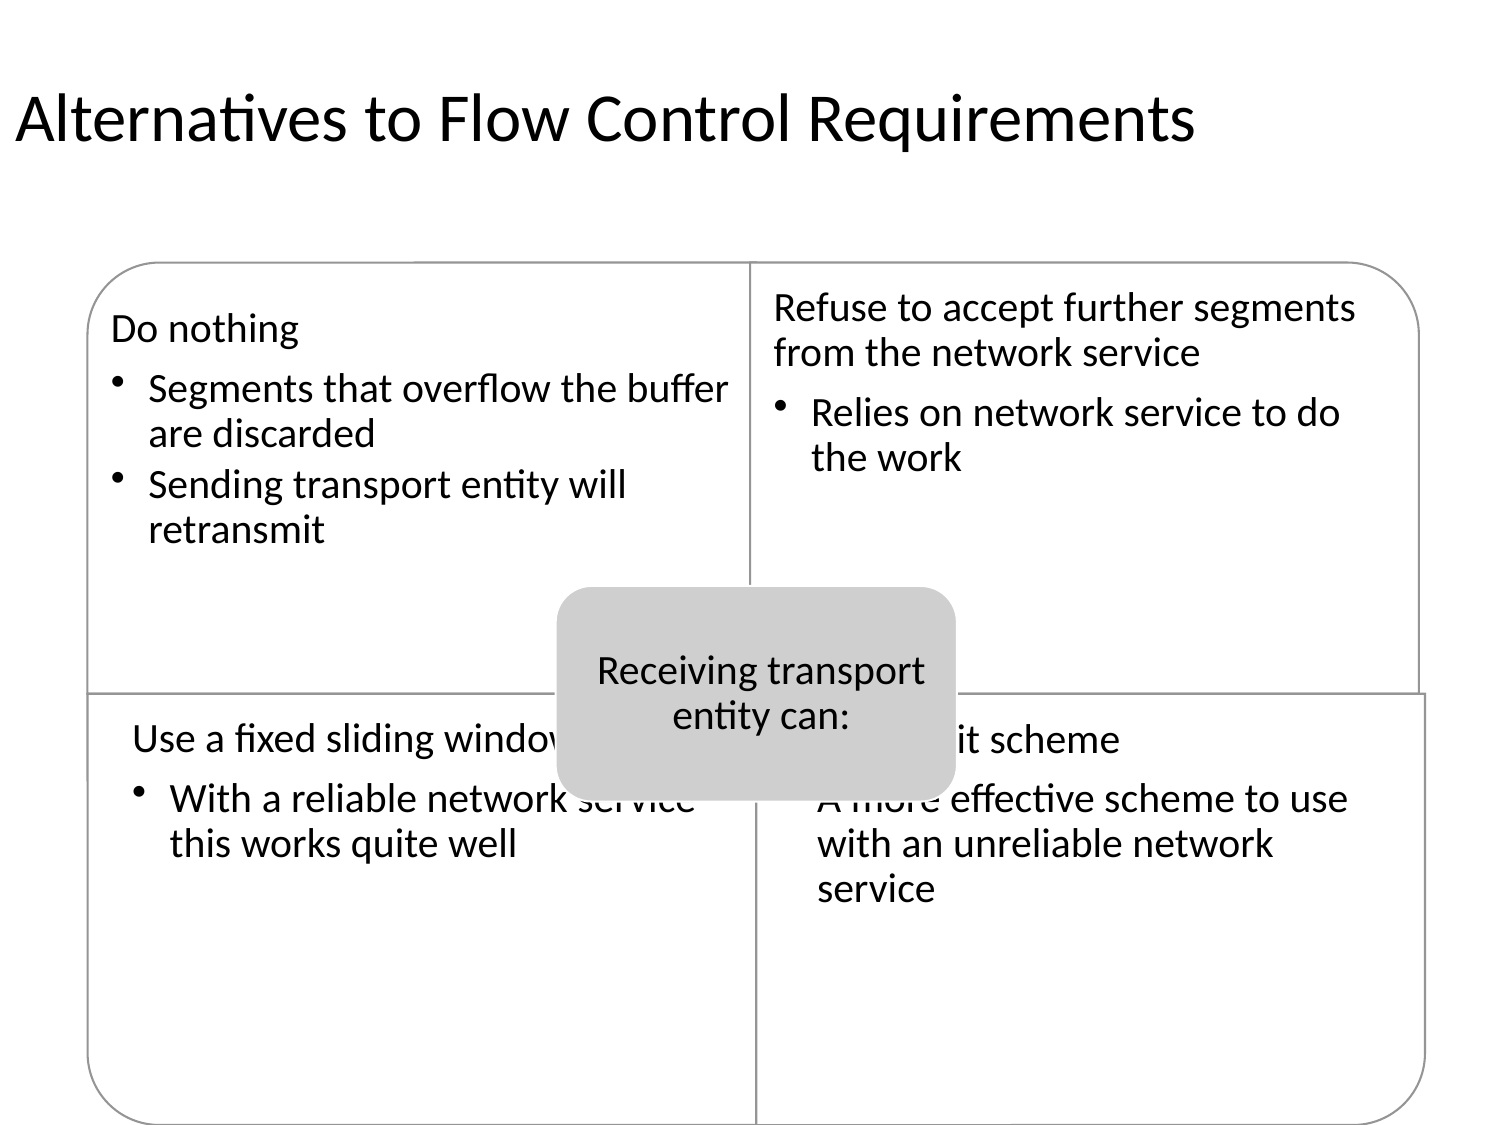

# Alternatives to Flow Control Requirements
Do nothing
Segments that overflow the buffer are discarded
Sending transport entity will retransmit
Refuse to accept further segments from the network service
Relies on network service to do the work
Use a fixed sliding window protocol
With a reliable network service this works quite well
Use a credit scheme
A more effective scheme to use with an unreliable network service
Receiving transport entity can: